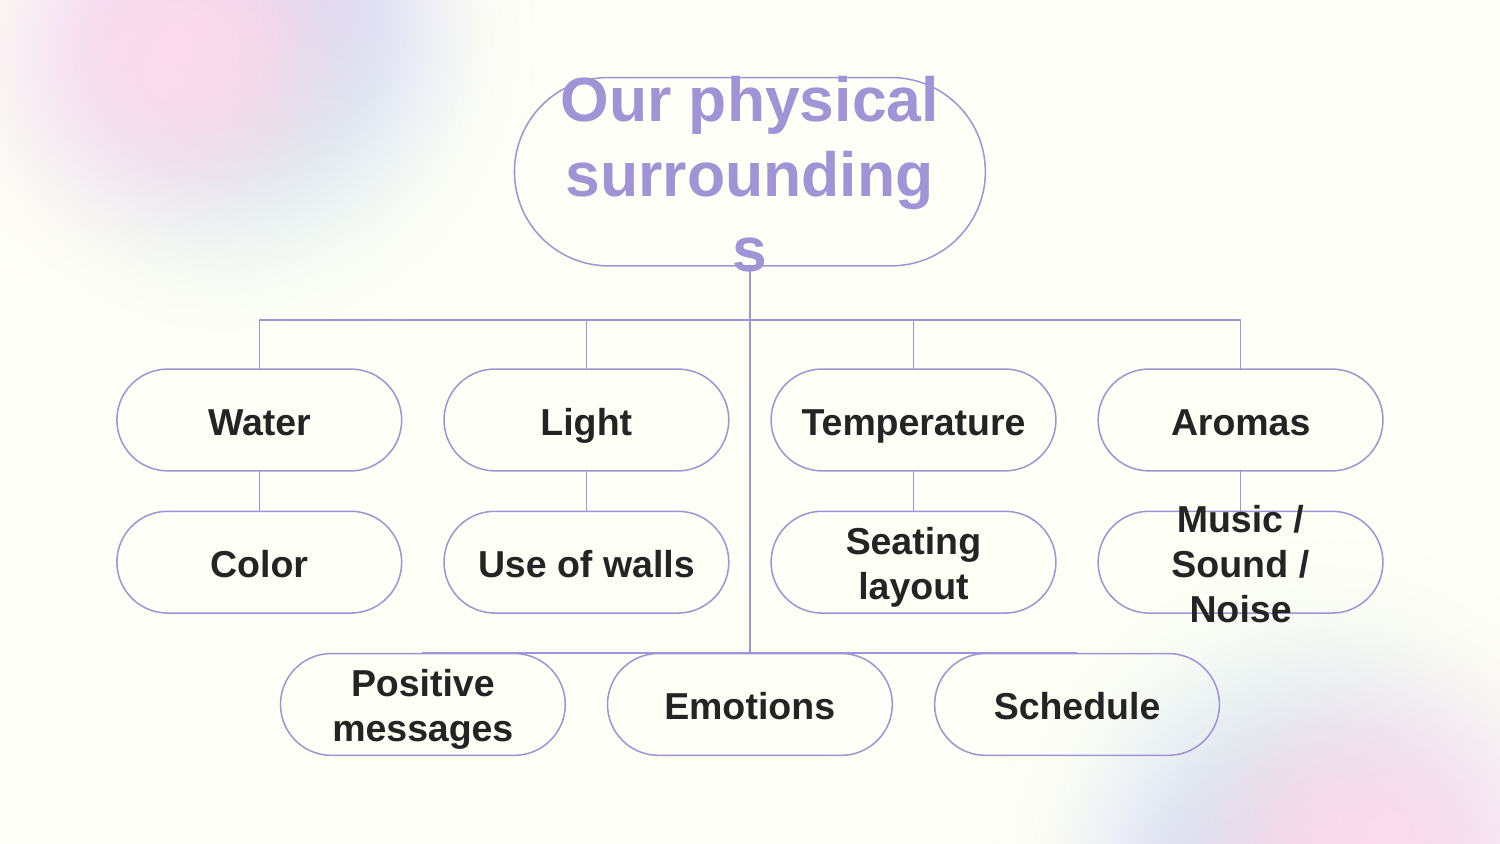

Our physical surroundings
Water
Temperature
Aromas
Light
Color
Use of walls
Seating layout
Music / Sound / Noise
Positive messages
Emotions
Schedule